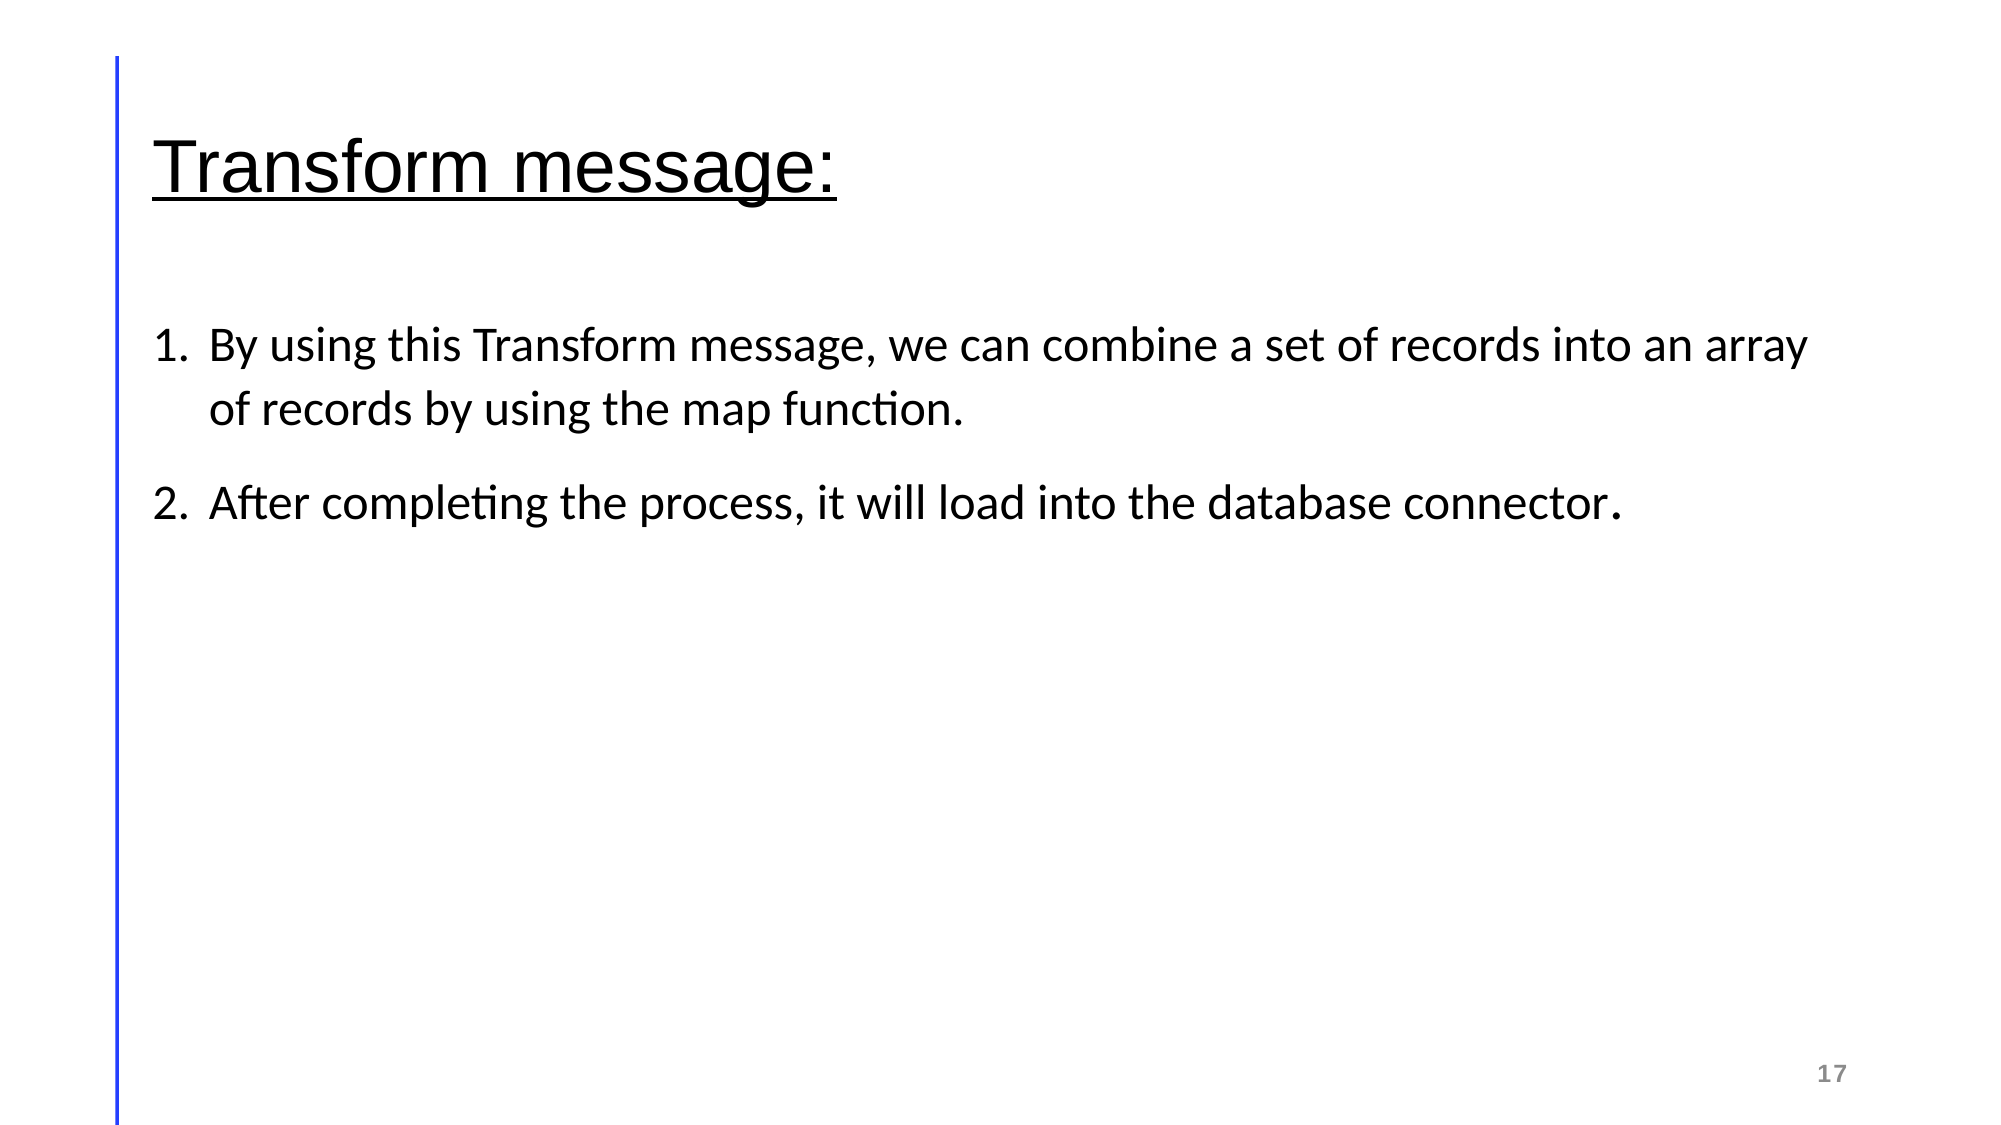

# Transform message:
By using this Transform message, we can combine a set of records into an array of records by using the map function.
After completing the process, it will load into the database connector.
17